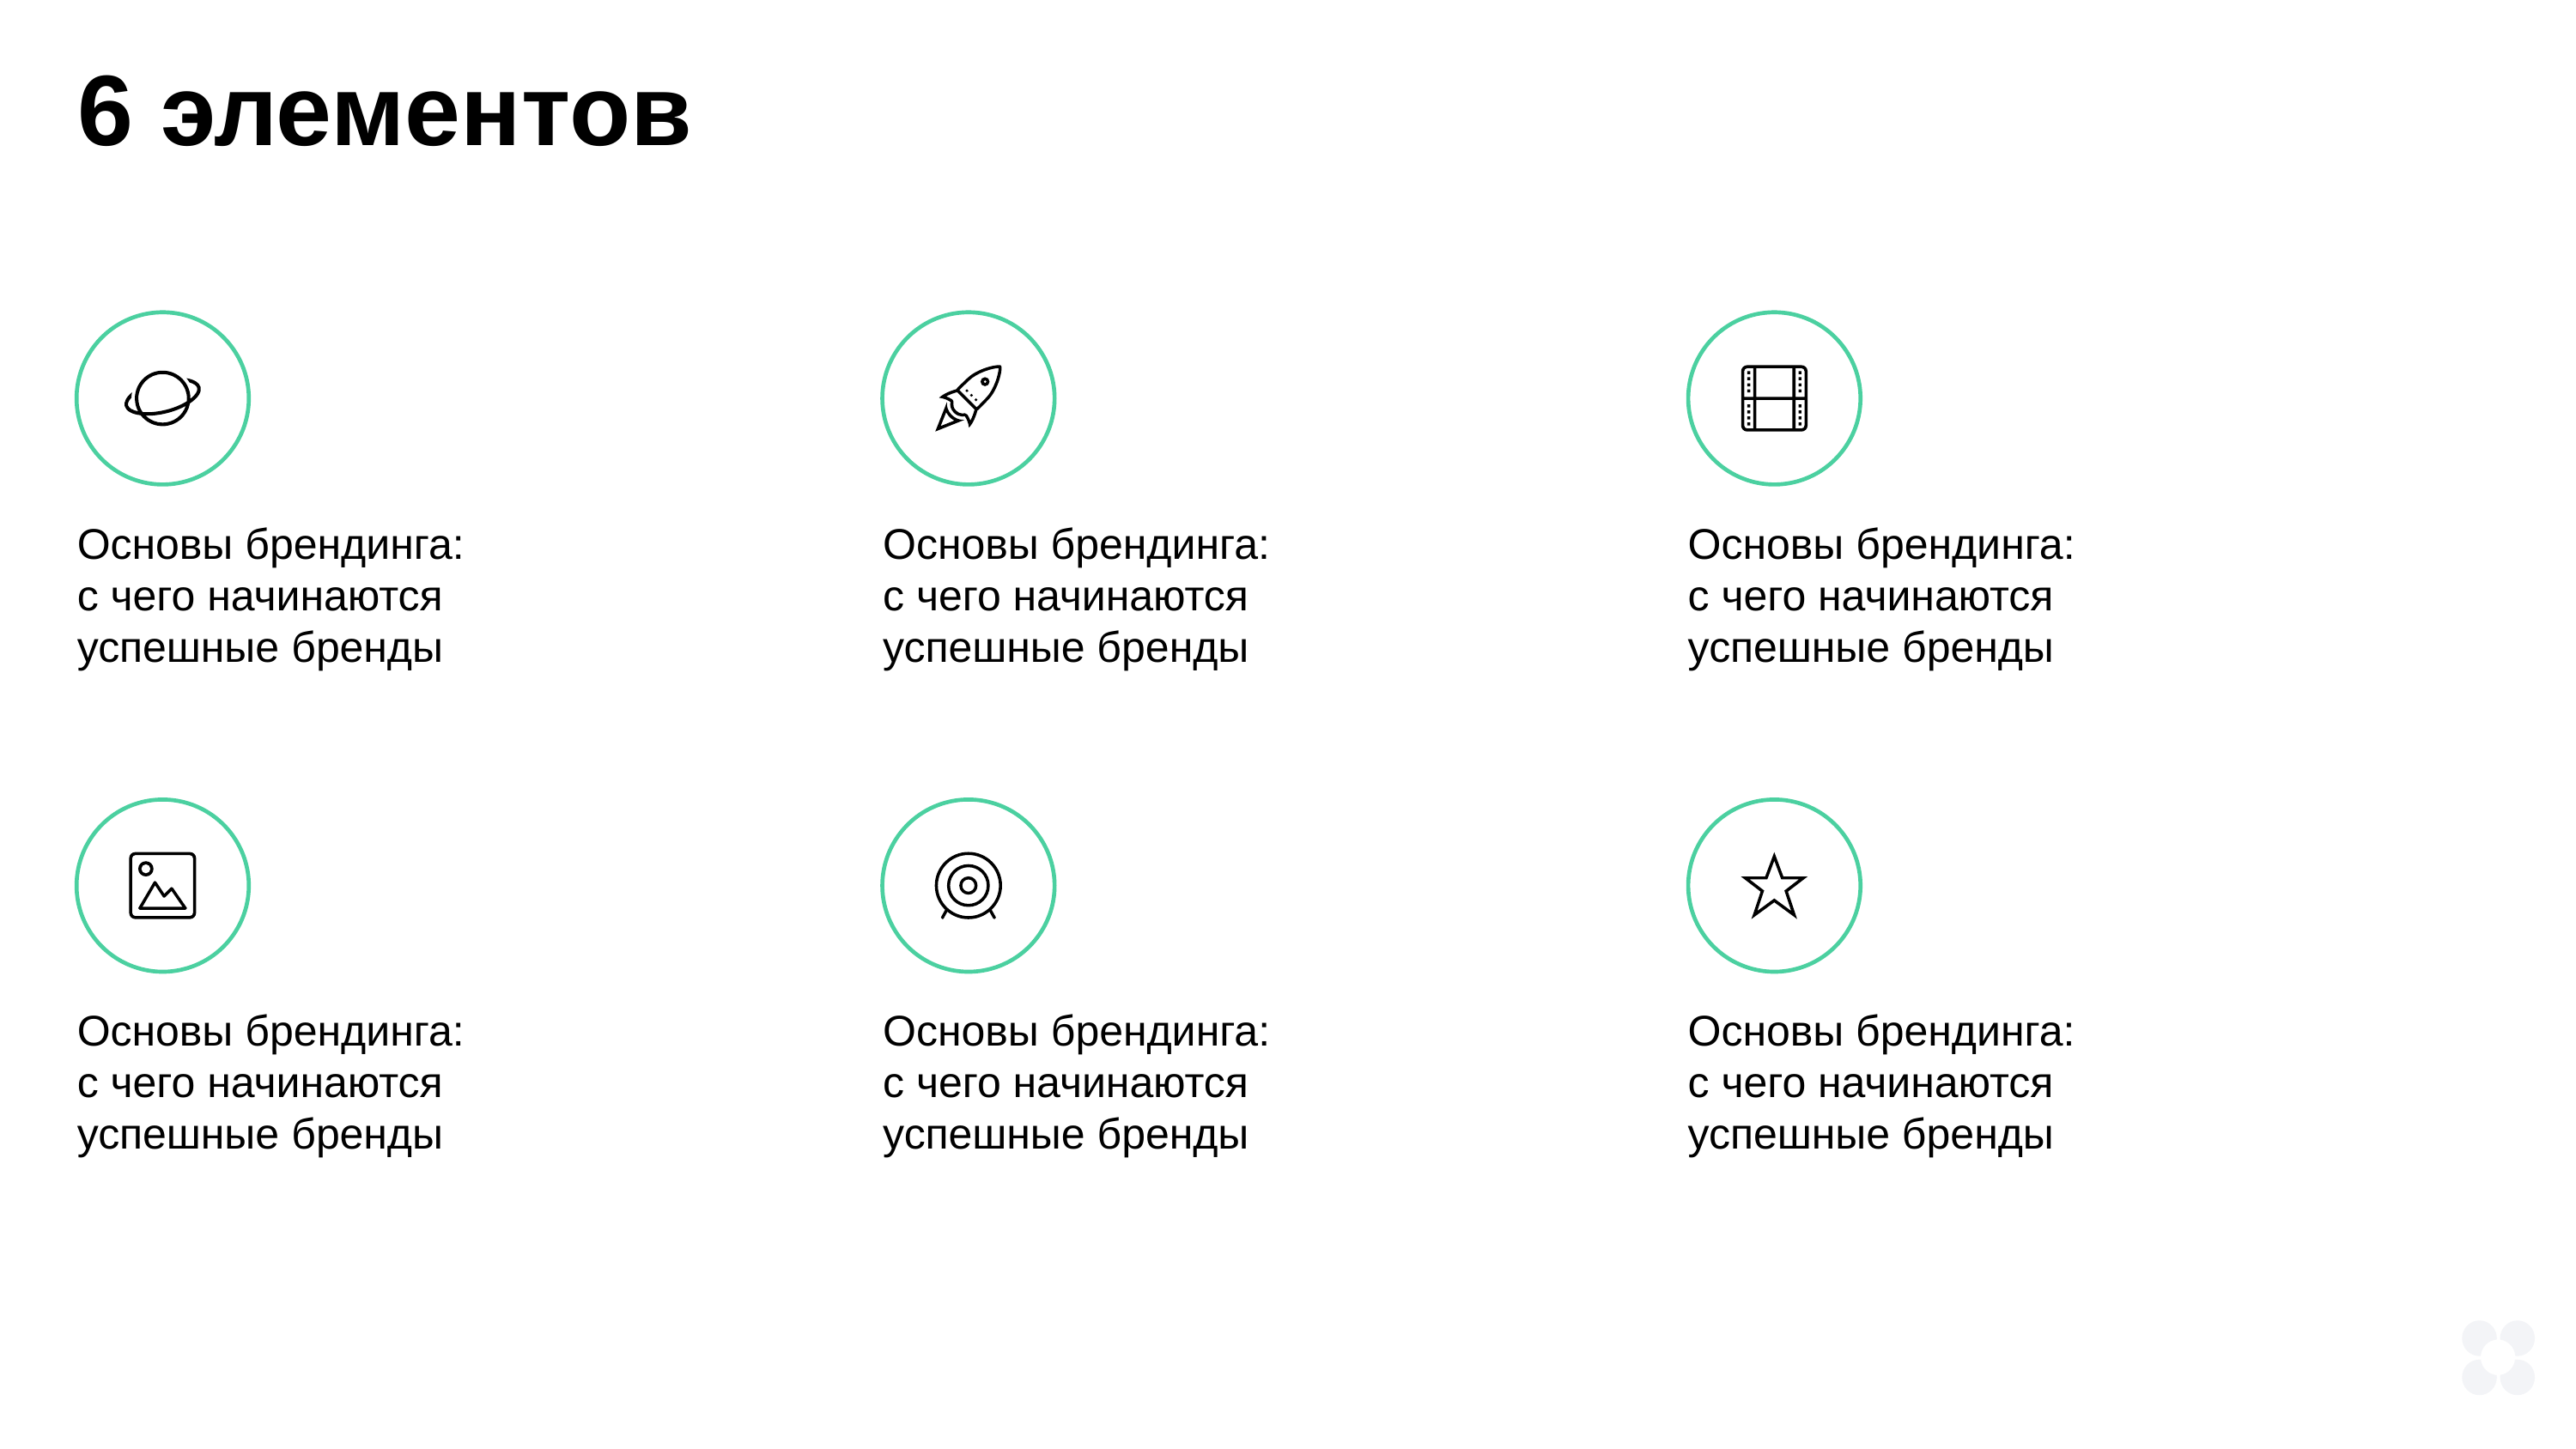

6 элементов

Основы брендинга:
с чего начинаются
успешные бренды
Основы брендинга:
с чего начинаются
успешные бренды
Основы брендинга:
с чего начинаются
успешные бренды

Основы брендинга:
с чего начинаются
успешные бренды
Основы брендинга:
с чего начинаются
успешные бренды
Основы брендинга:
с чего начинаются
успешные бренды